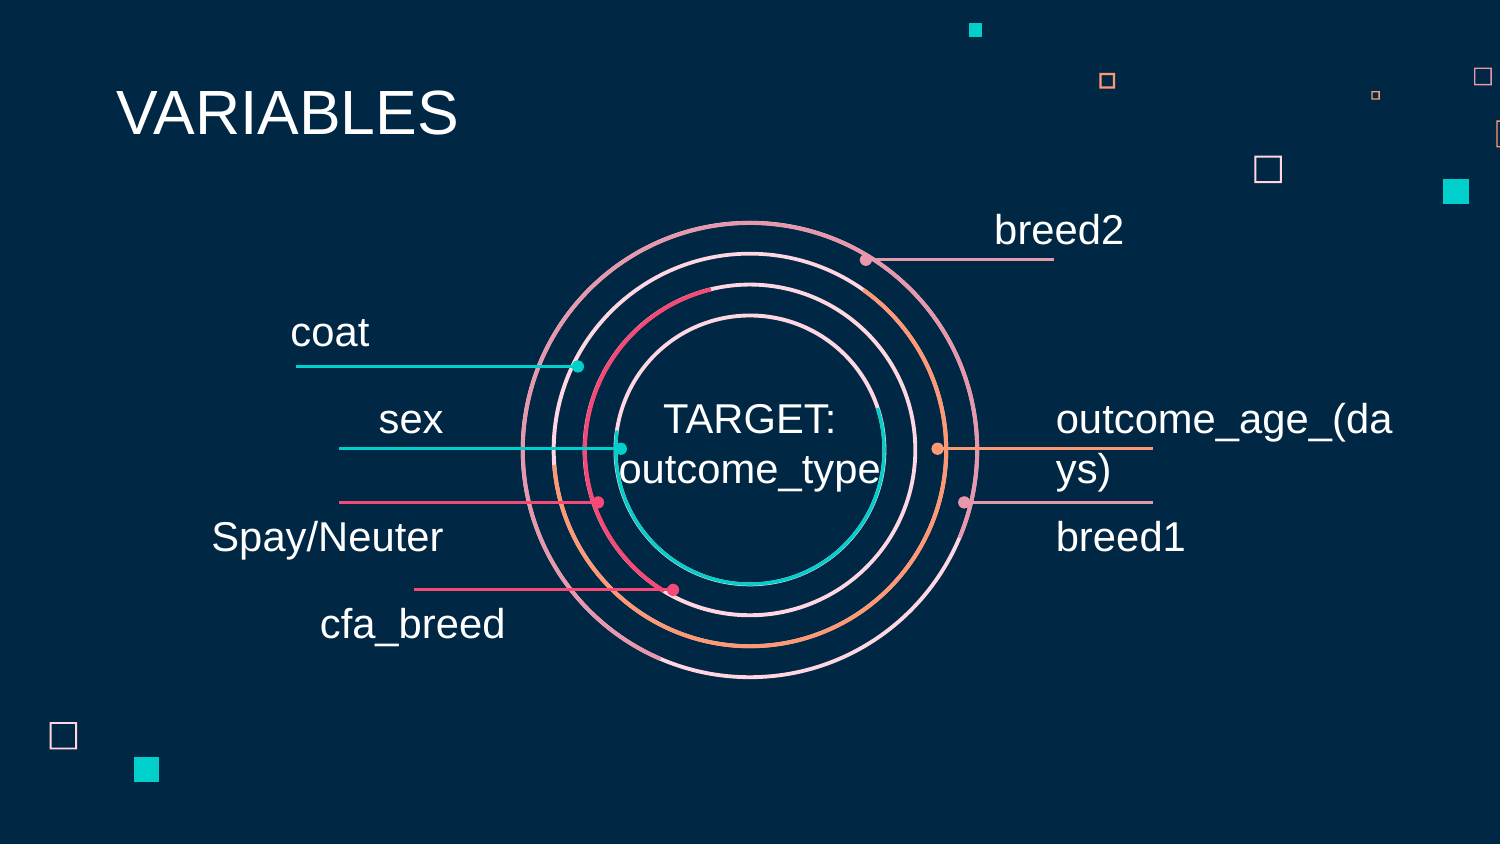

VARIABLES
breed2

coat

# sex
TARGET:
outcome_type
outcome_age_(days)
Spay/Neuter
breed1
cfa_breed